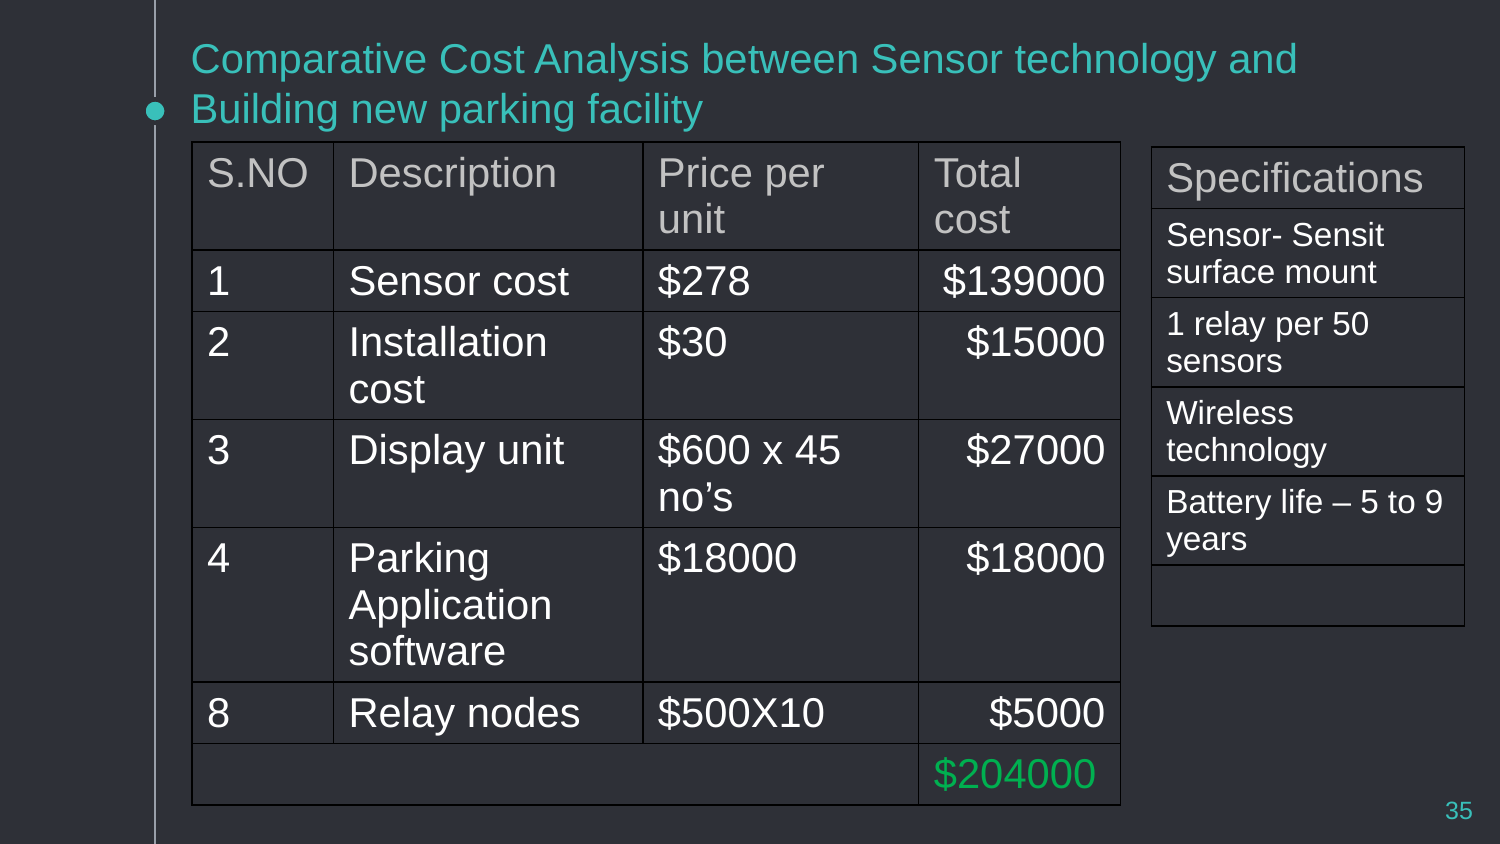

# Comparative Cost Analysis between Sensor technology and Building new parking facility
| S.NO | Description | Price per unit | Total cost |
| --- | --- | --- | --- |
| 1 | Sensor cost | $278 | $139000 |
| 2 | Installation cost | $30 | $15000 |
| 3 | Display unit | $600 x 45 no’s | $27000 |
| 4 | Parking Application software | $18000 | $18000 |
| 8 | Relay nodes | $500X10 | $5000 |
|  |  |  | $204000 |
| Specifications |
| --- |
| Sensor- Sensit surface mount |
| 1 relay per 50 sensors |
| Wireless technology |
| Battery life – 5 to 9 years |
|  |
35